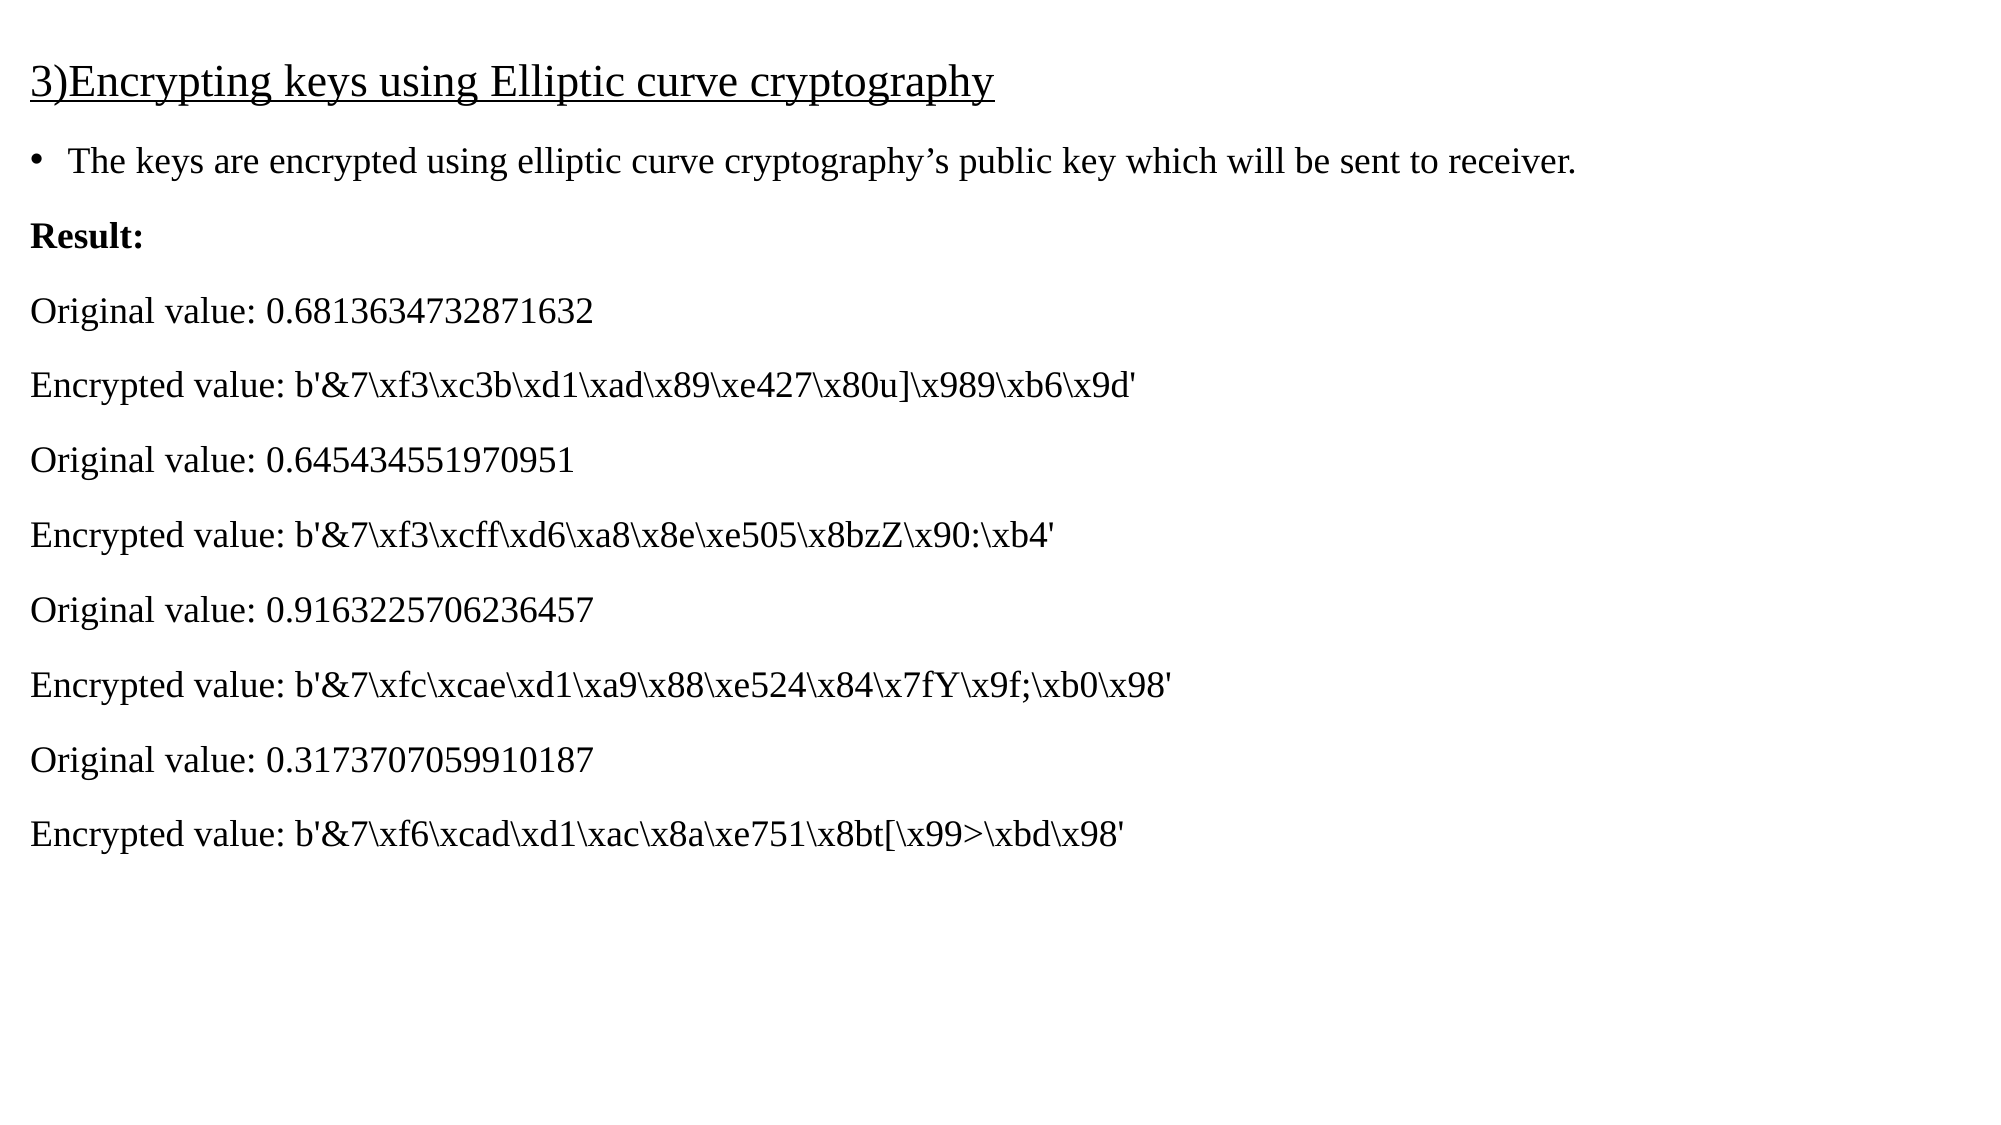

3)Encrypting keys using Elliptic curve cryptography
The keys are encrypted using elliptic curve cryptography’s public key which will be sent to receiver.
Result:
Original value: 0.6813634732871632
Encrypted value: b'&7\xf3\xc3b\xd1\xad\x89\xe427\x80u]\x989\xb6\x9d'
Original value: 0.645434551970951
Encrypted value: b'&7\xf3\xcff\xd6\xa8\x8e\xe505\x8bzZ\x90:\xb4'
Original value: 0.9163225706236457
Encrypted value: b'&7\xfc\xcae\xd1\xa9\x88\xe524\x84\x7fY\x9f;\xb0\x98'
Original value: 0.3173707059910187
Encrypted value: b'&7\xf6\xcad\xd1\xac\x8a\xe751\x8bt[\x99>\xbd\x98'